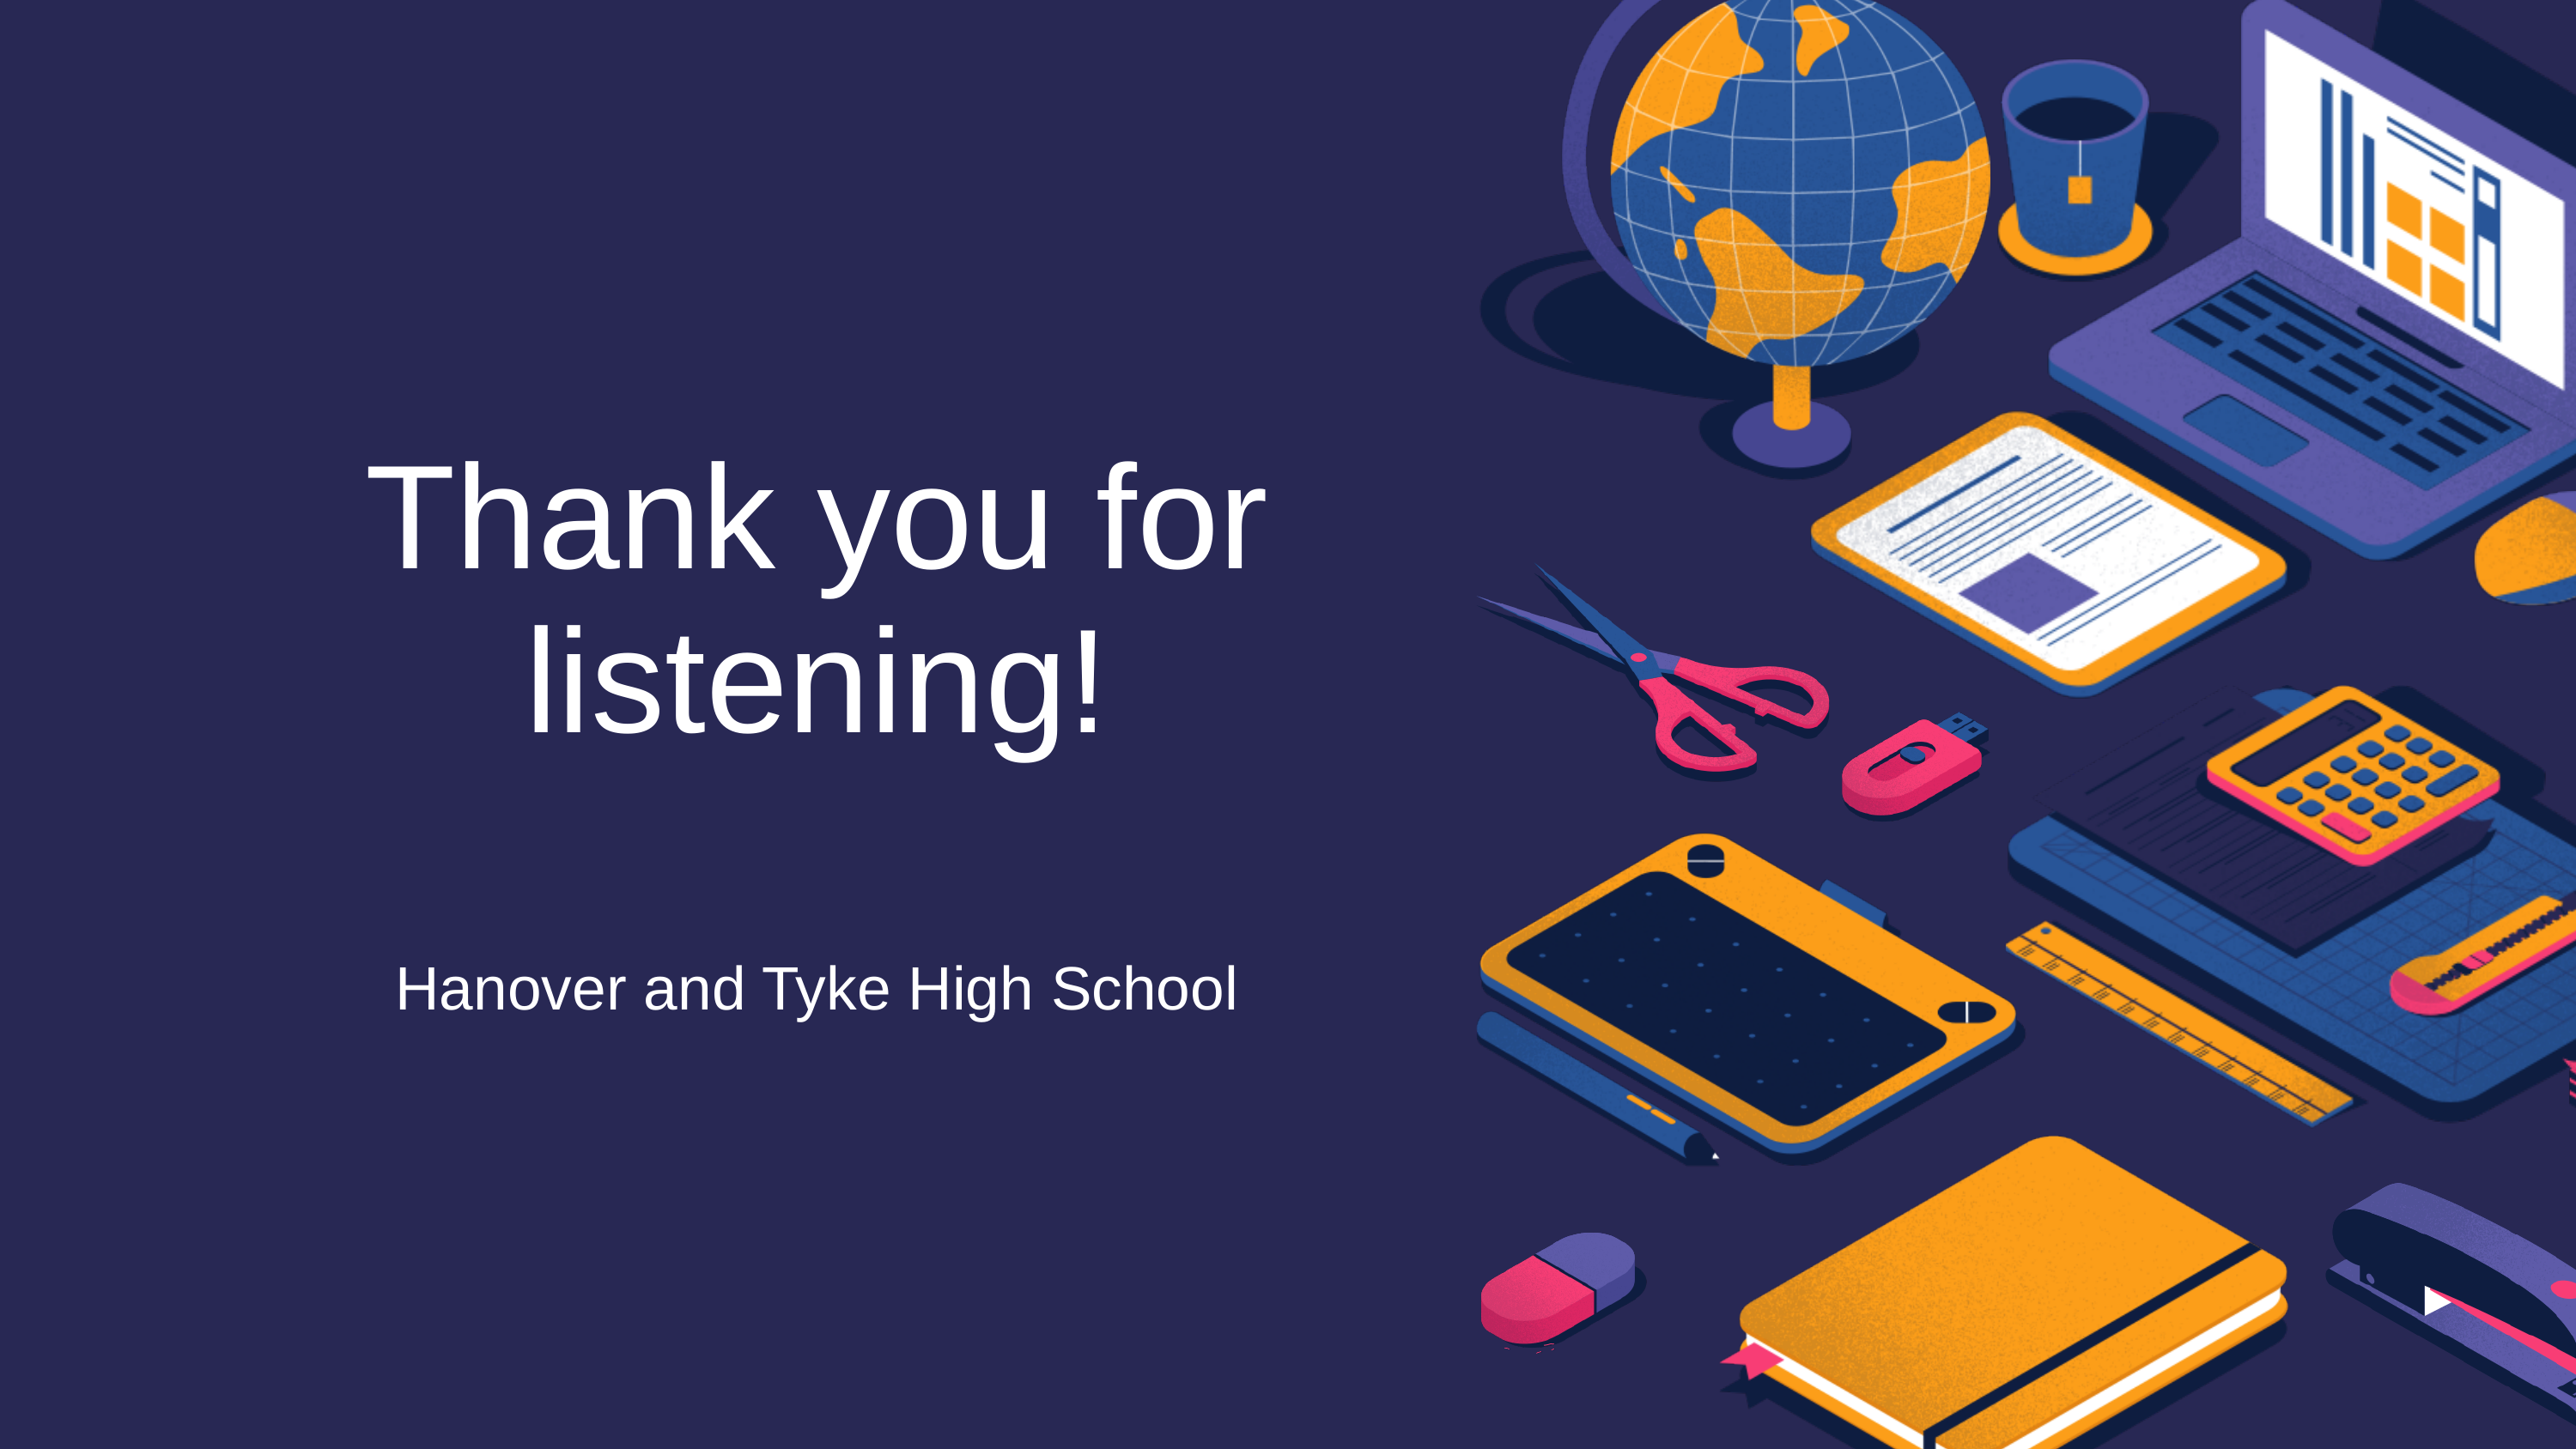

Thank you for listening!
Hanover and Tyke High School